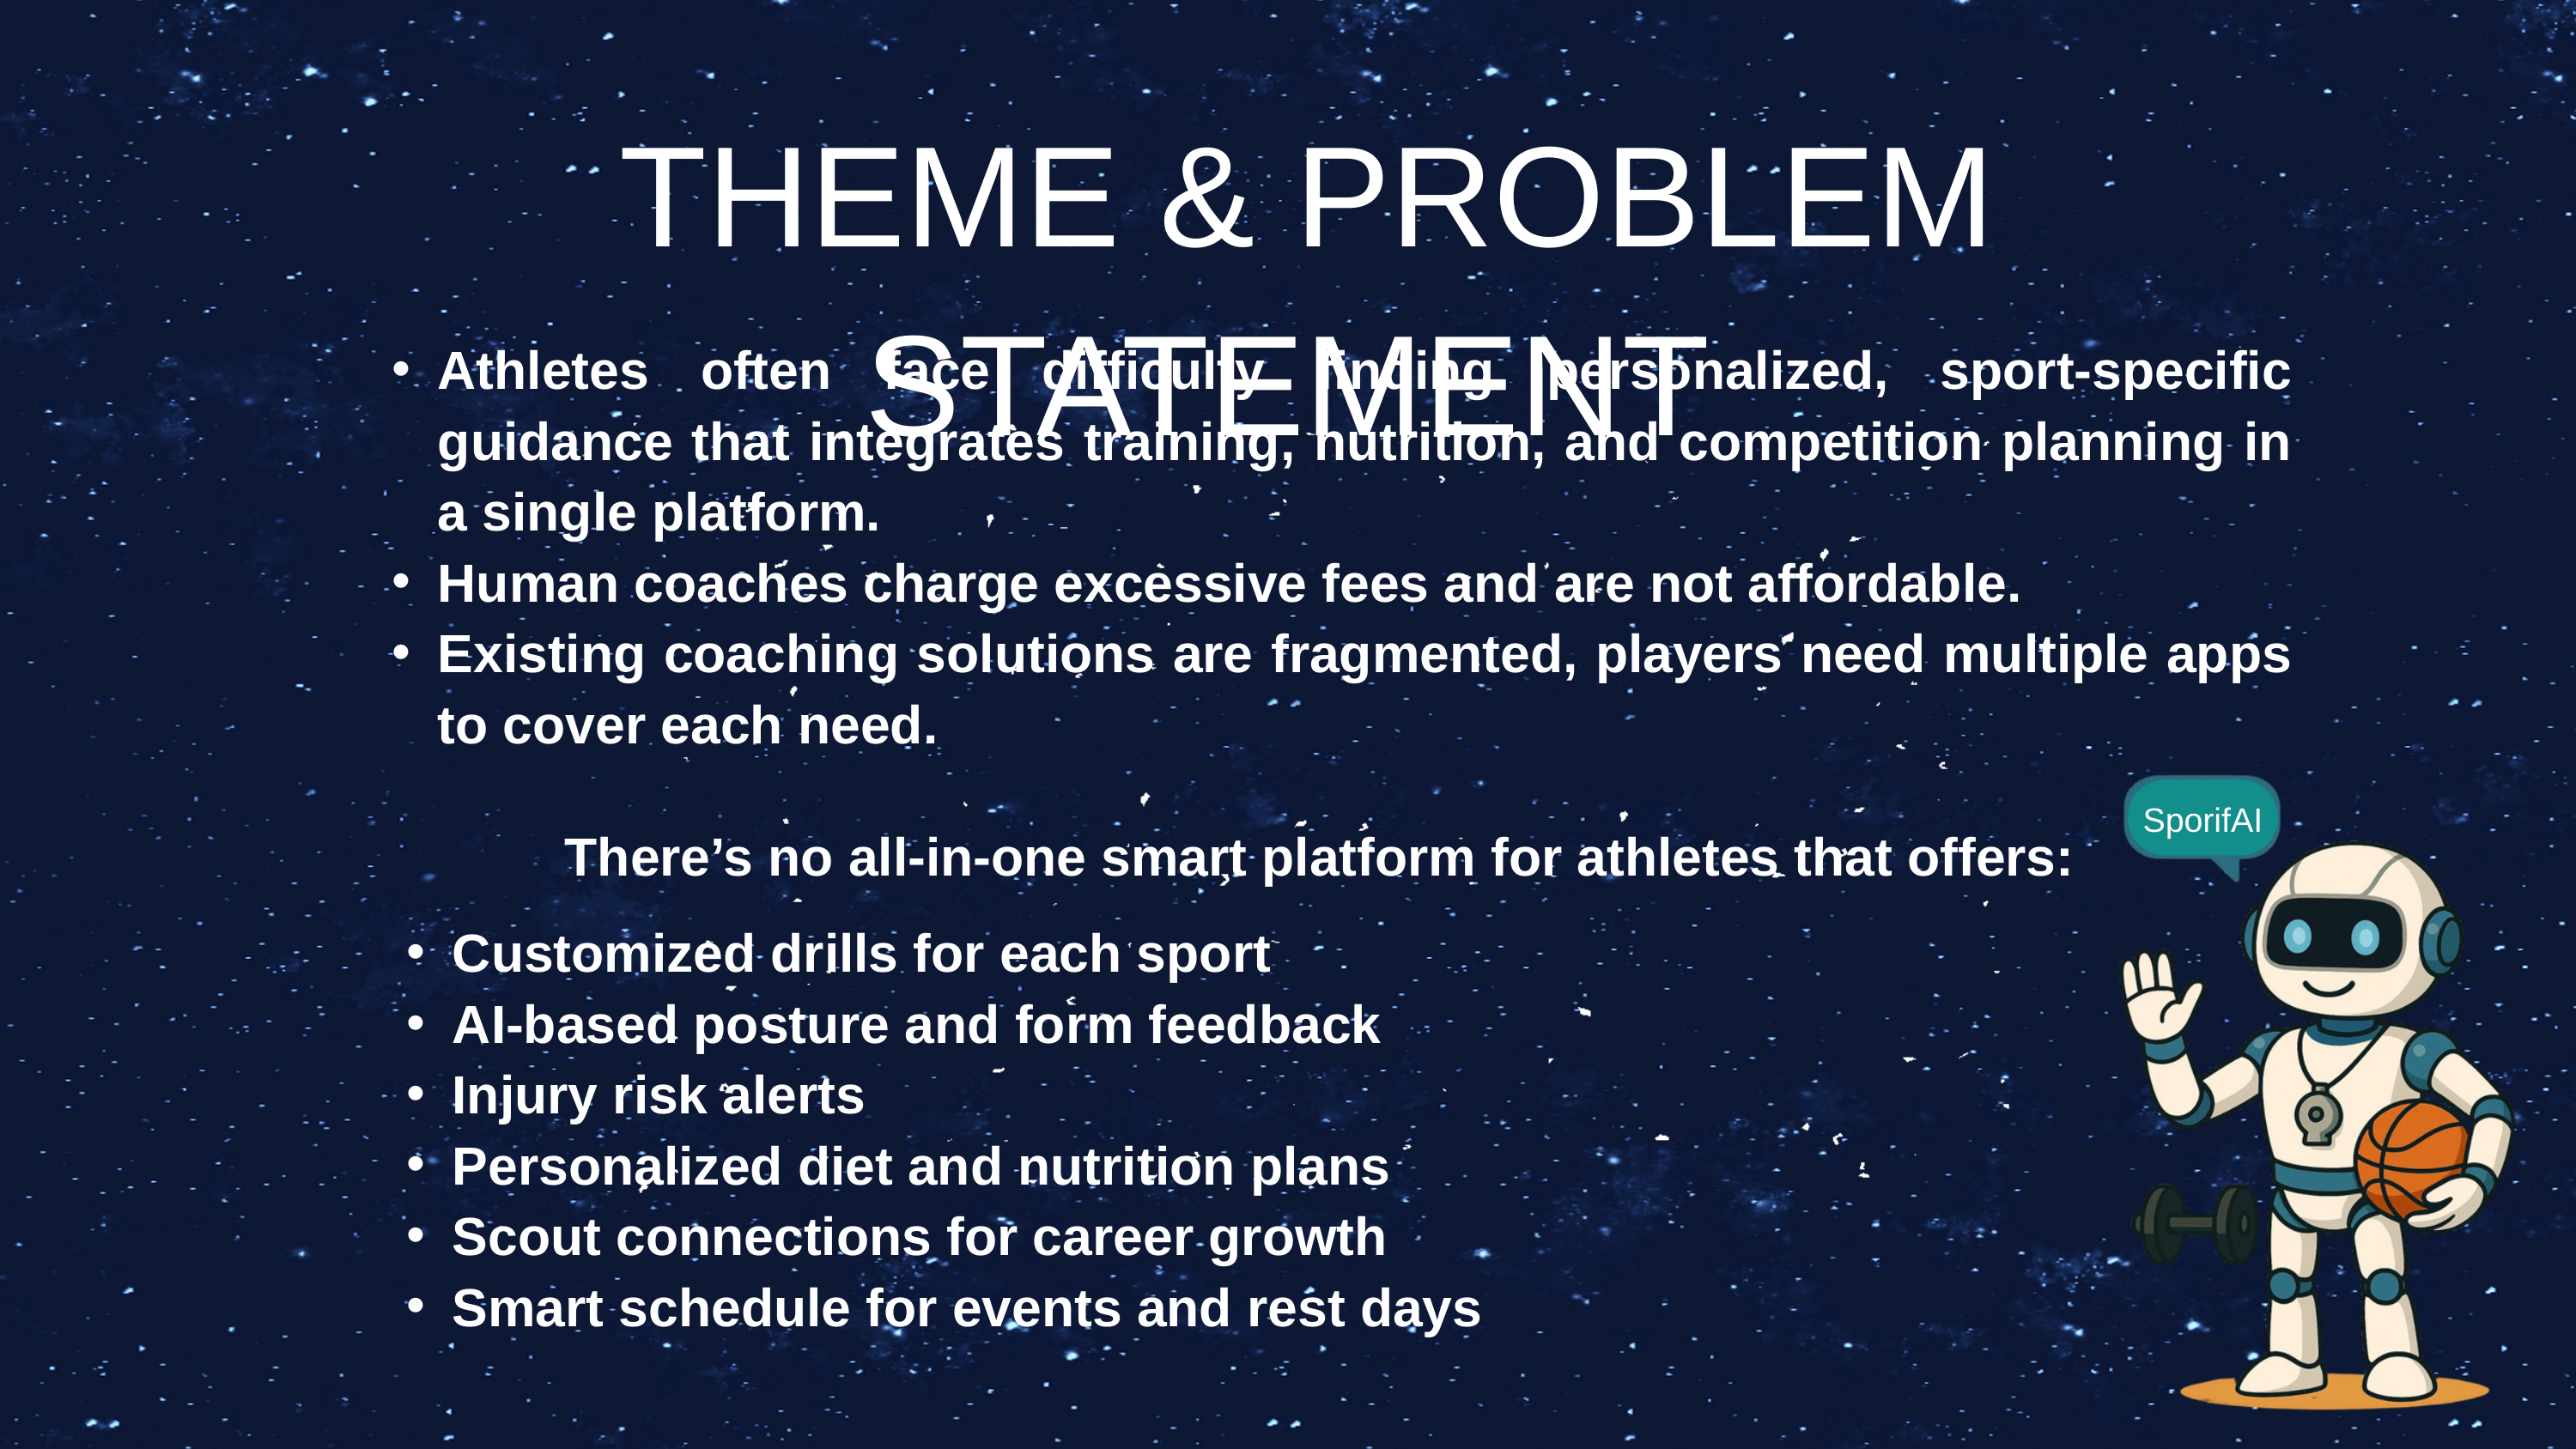

THEME & PROBLEM STATEMENT
Athletes often face difficulty finding personalized, sport-specific guidance that integrates training, nutrition, and competition planning in a single platform.
Human coaches charge excessive fees and are not affordable.
Existing coaching solutions are fragmented, players need multiple apps to cover each need.

SporifAI
There’s no all-in-one smart platform for athletes that offers:
Customized drills for each sport
AI-based posture and form feedback
Injury risk alerts
Personalized diet and nutrition plans
Scout connections for career growth
Smart schedule for events and rest days